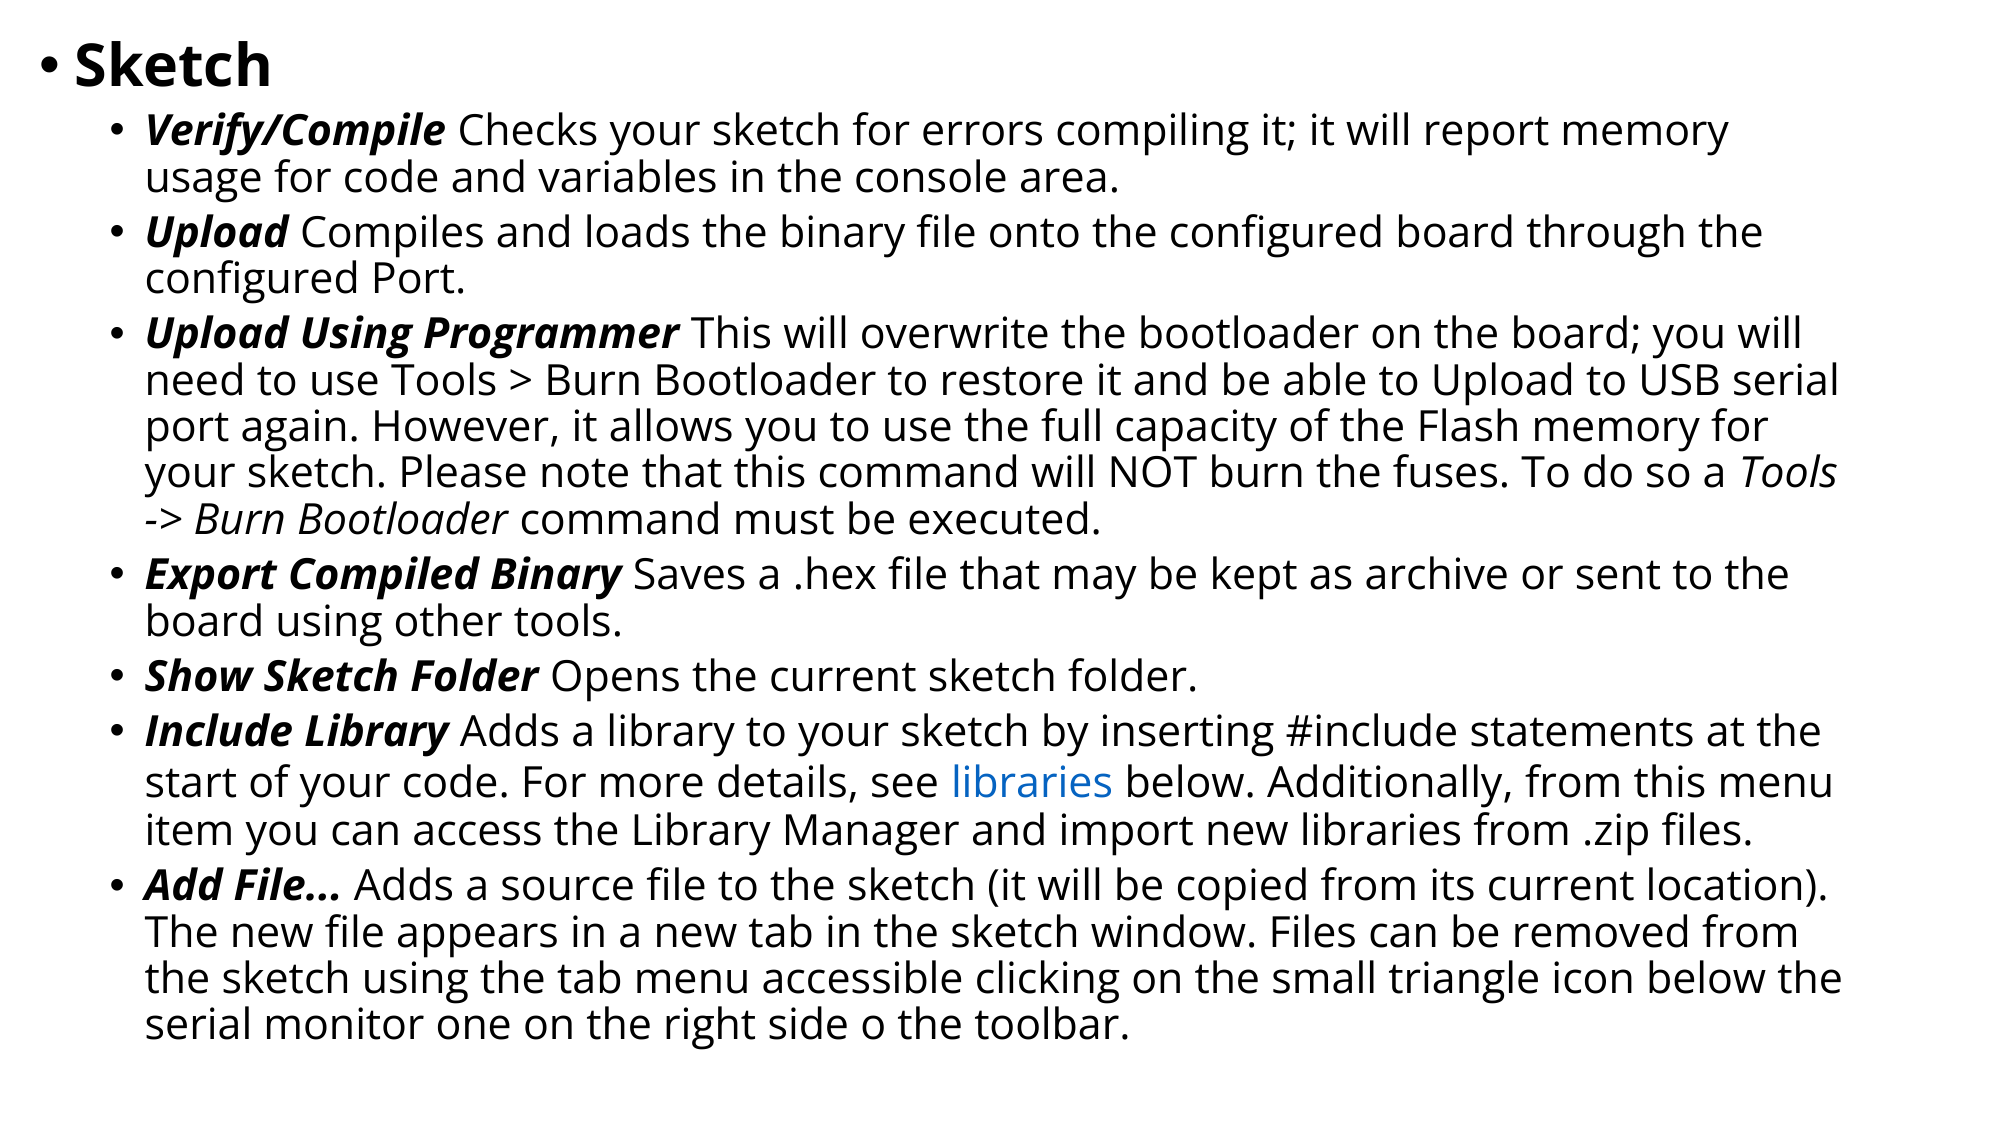

Sketch
Verify/Compile Checks your sketch for errors compiling it; it will report memory usage for code and variables in the console area.
Upload Compiles and loads the binary file onto the configured board through the configured Port.
Upload Using Programmer This will overwrite the bootloader on the board; you will need to use Tools > Burn Bootloader to restore it and be able to Upload to USB serial port again. However, it allows you to use the full capacity of the Flash memory for your sketch. Please note that this command will NOT burn the fuses. To do so a Tools -> Burn Bootloader command must be executed.
Export Compiled Binary Saves a .hex file that may be kept as archive or sent to the board using other tools.
Show Sketch Folder Opens the current sketch folder.
Include Library Adds a library to your sketch by inserting #include statements at the start of your code. For more details, see libraries below. Additionally, from this menu item you can access the Library Manager and import new libraries from .zip files.
Add File... Adds a source file to the sketch (it will be copied from its current location). The new file appears in a new tab in the sketch window. Files can be removed from the sketch using the tab menu accessible clicking on the small triangle icon below the serial monitor one on the right side o the toolbar.